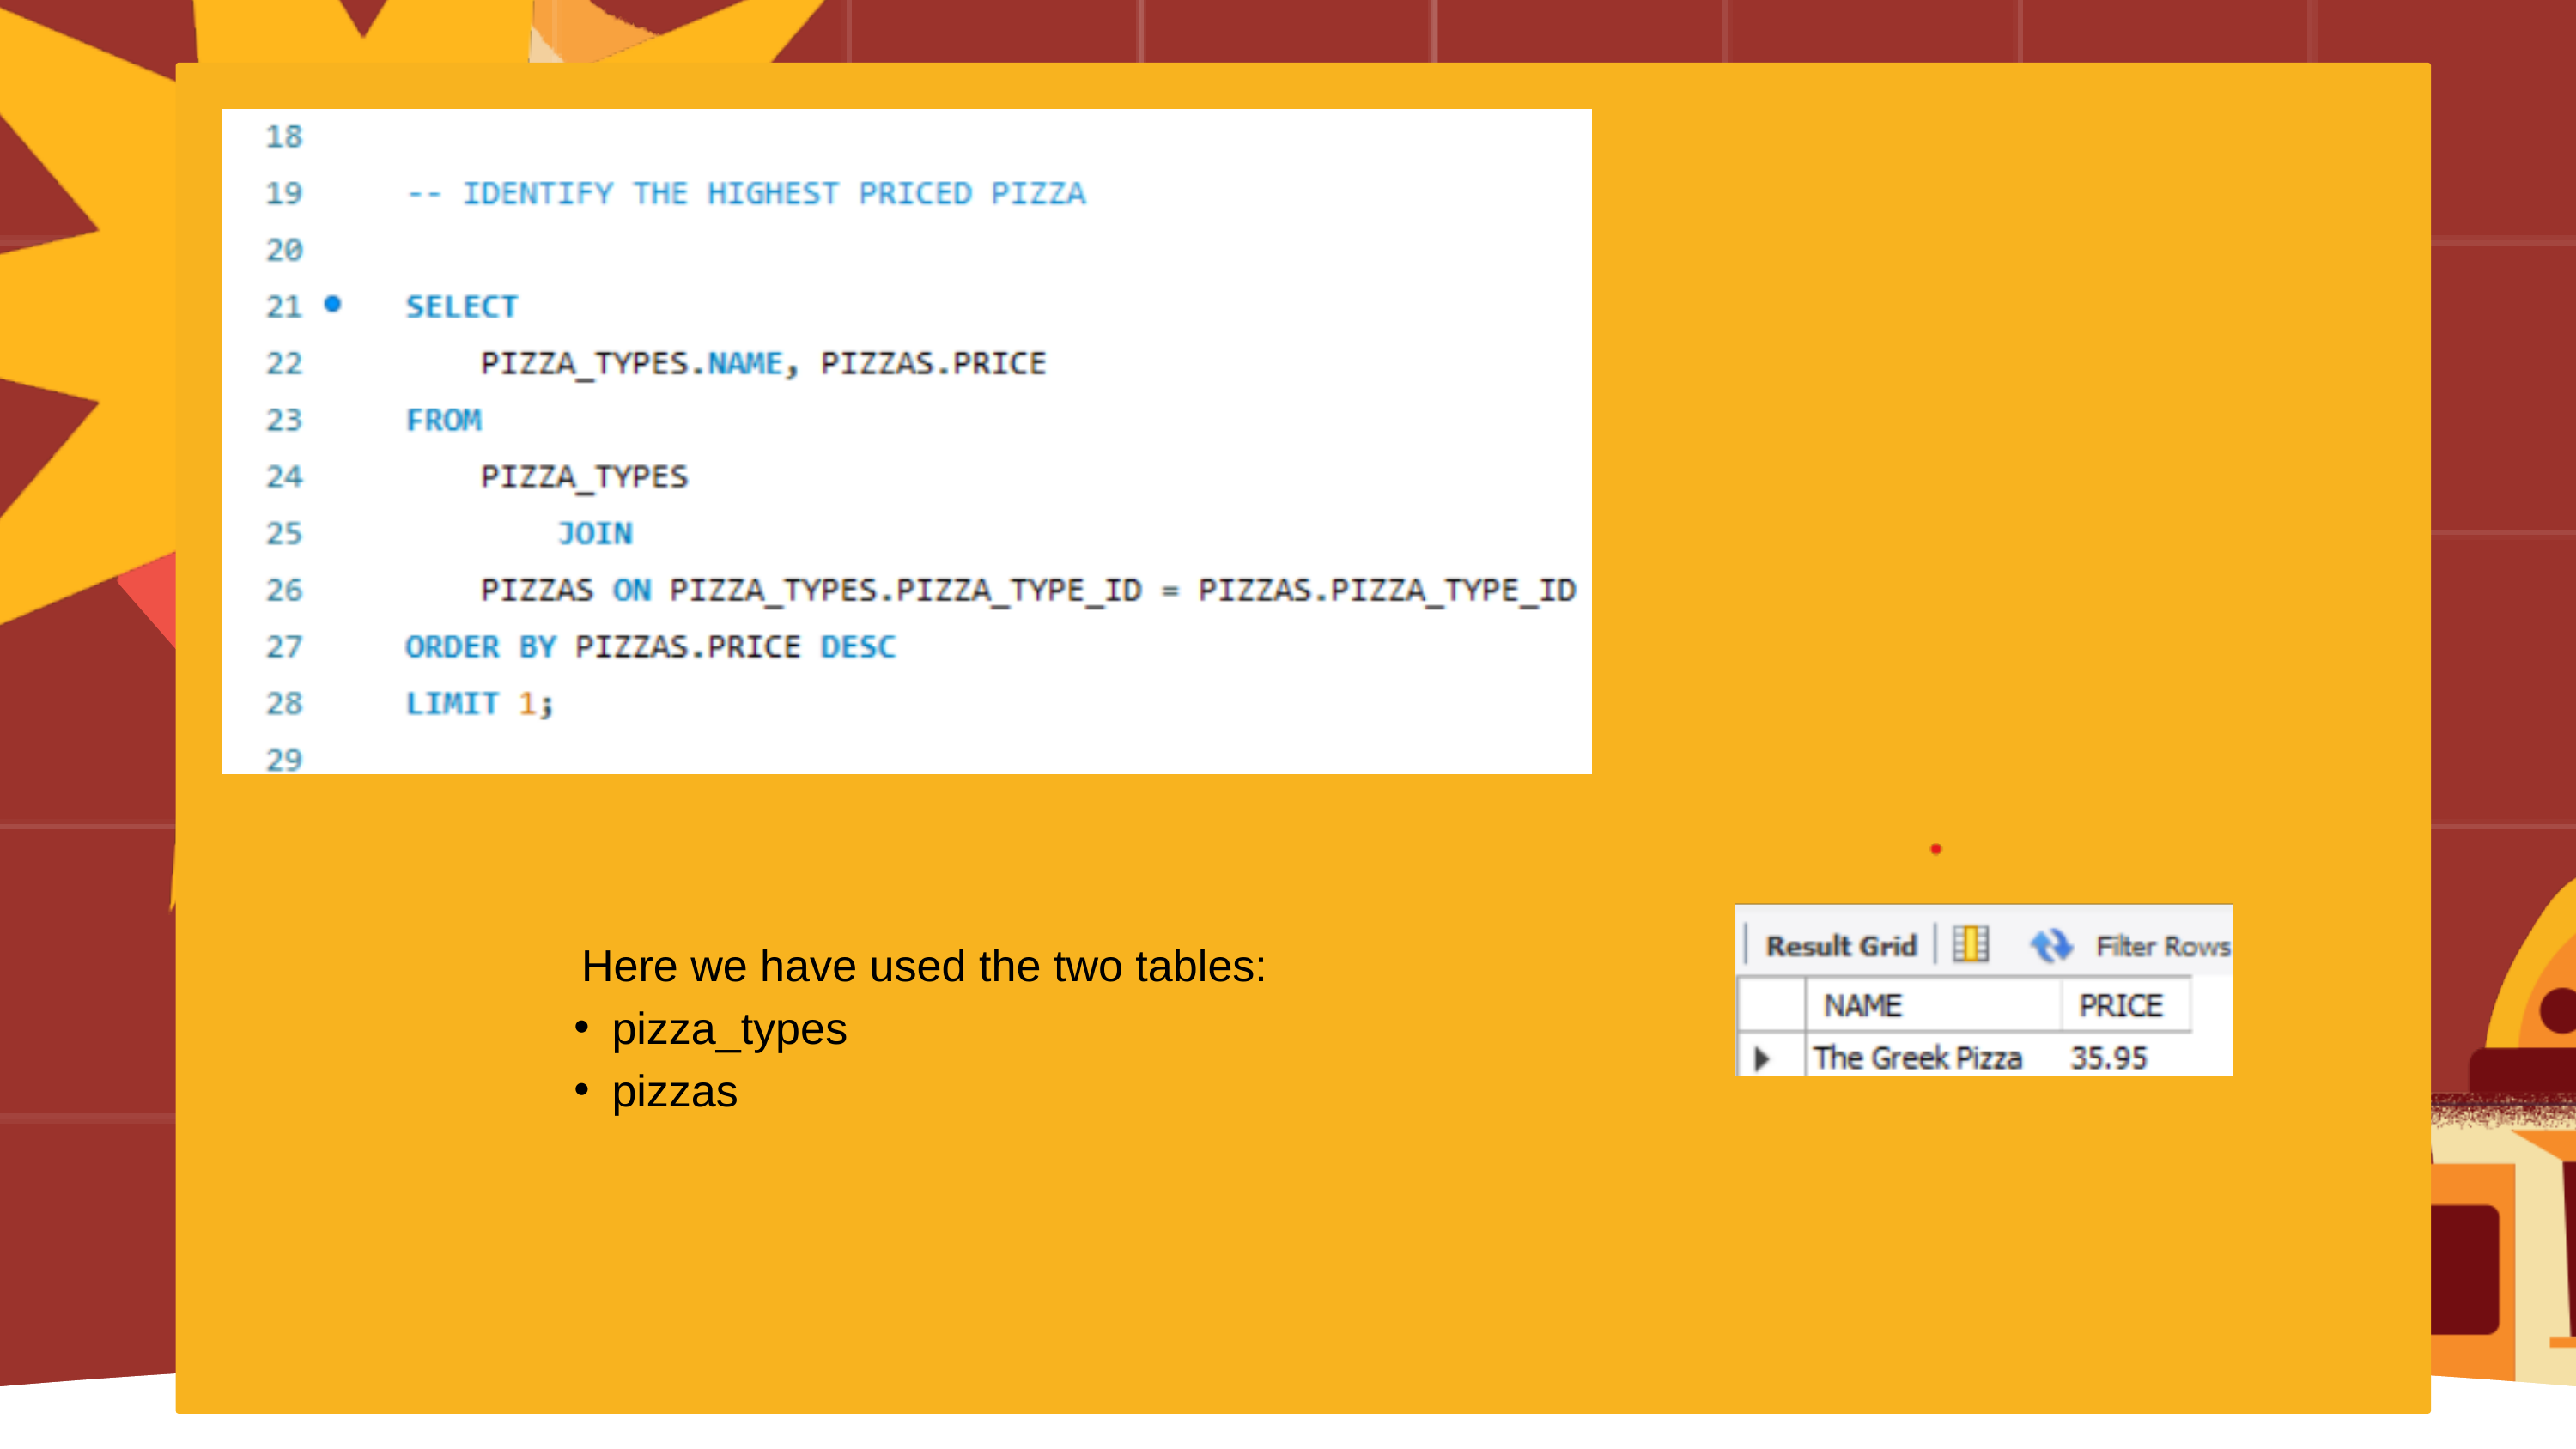

Here we have used the two tables:
pizza_types
pizzas